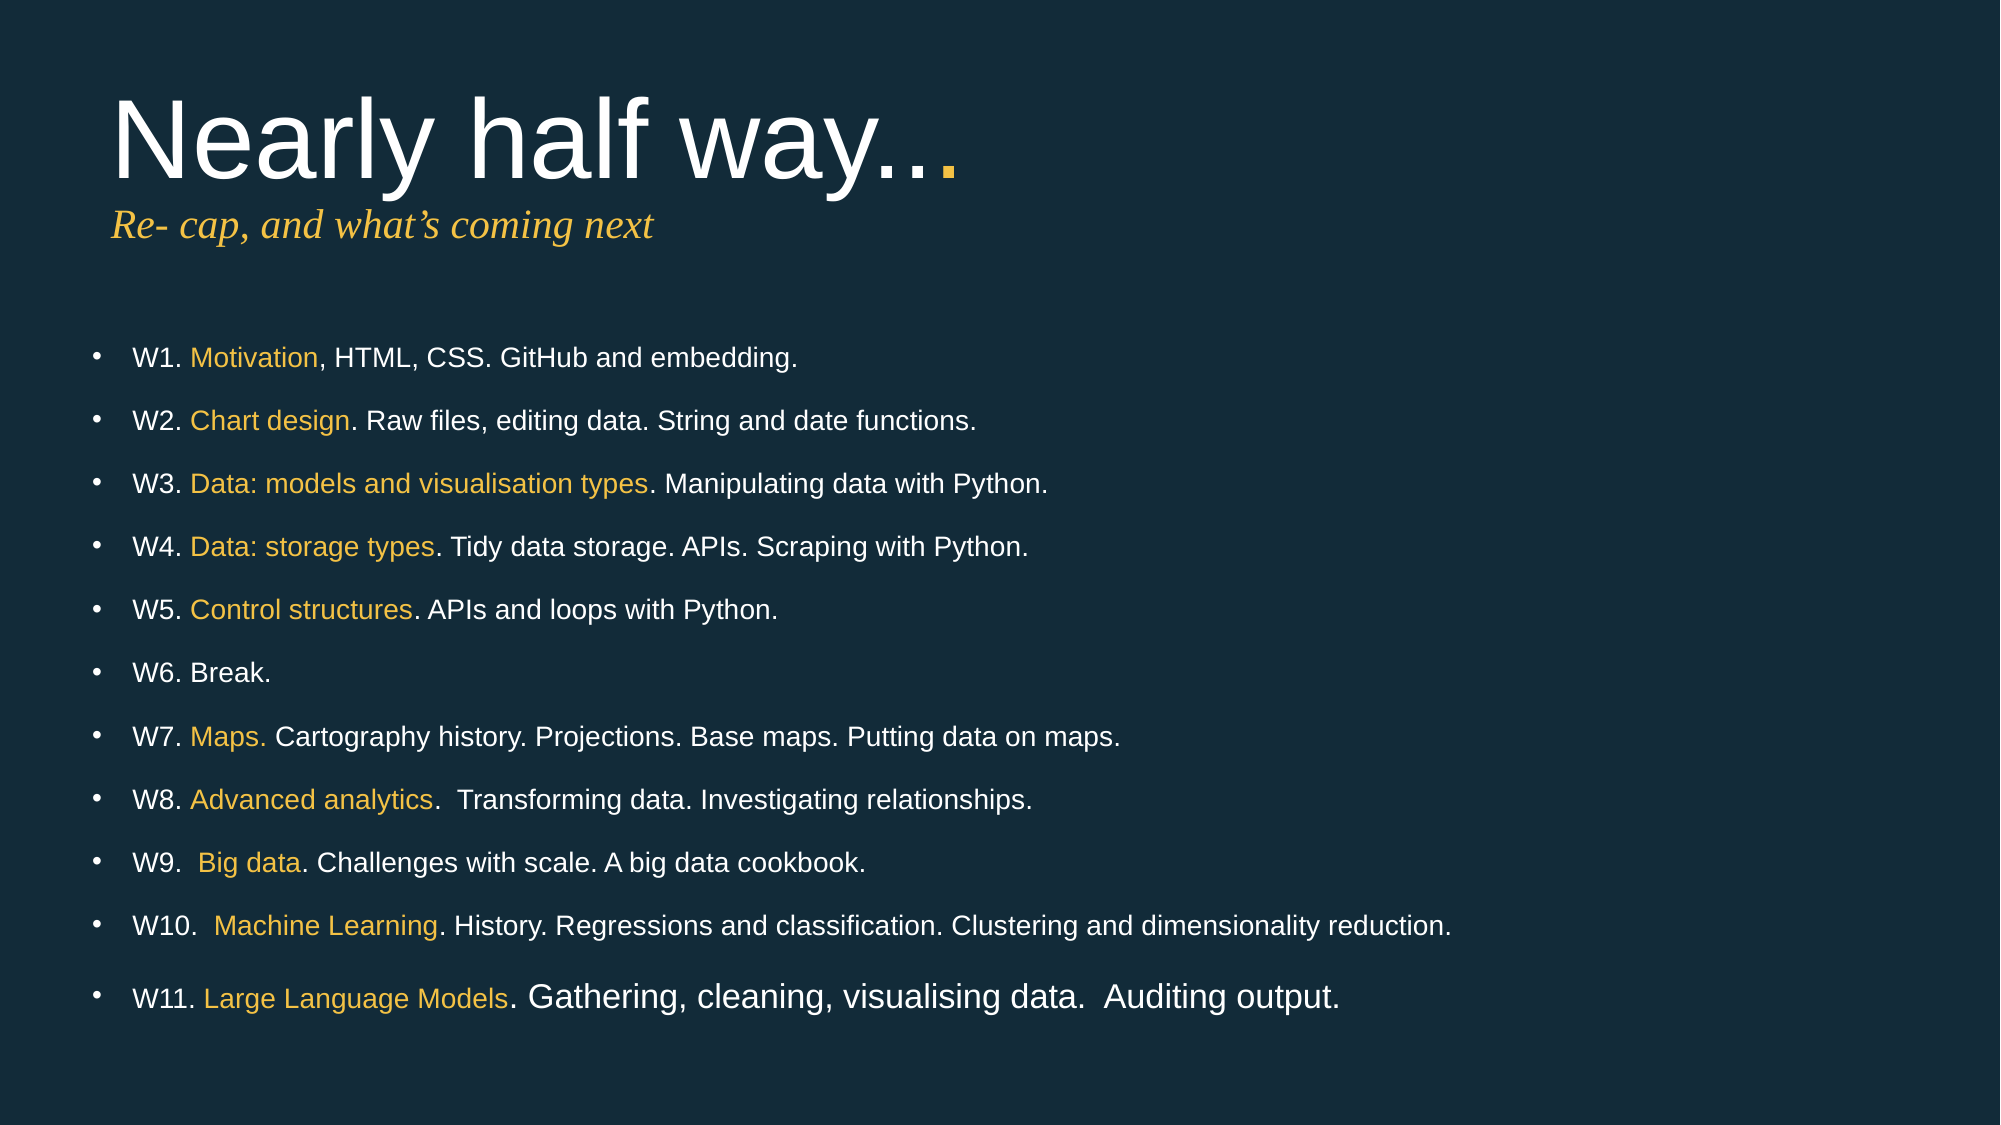

# Nearly half way... Re- cap, and what’s coming next
W1. Motivation, HTML, CSS. GitHub and embedding.
W2. Chart design. Raw files, editing data. String and date functions.
W3. Data: models and visualisation types. Manipulating data with Python.
W4. Data: storage types. Tidy data storage. APIs. Scraping with Python.
W5. Control structures. APIs and loops with Python.
W6. Break.
W7. Maps. Cartography history. Projections. Base maps. Putting data on maps.
W8. Advanced analytics.  Transforming data. Investigating relationships.
W9.  Big data. Challenges with scale. A big data cookbook.
W10.  Machine Learning. History. Regressions and classification. Clustering and dimensionality reduction.
W11. Large Language Models. Gathering, cleaning, visualising data.  Auditing output.